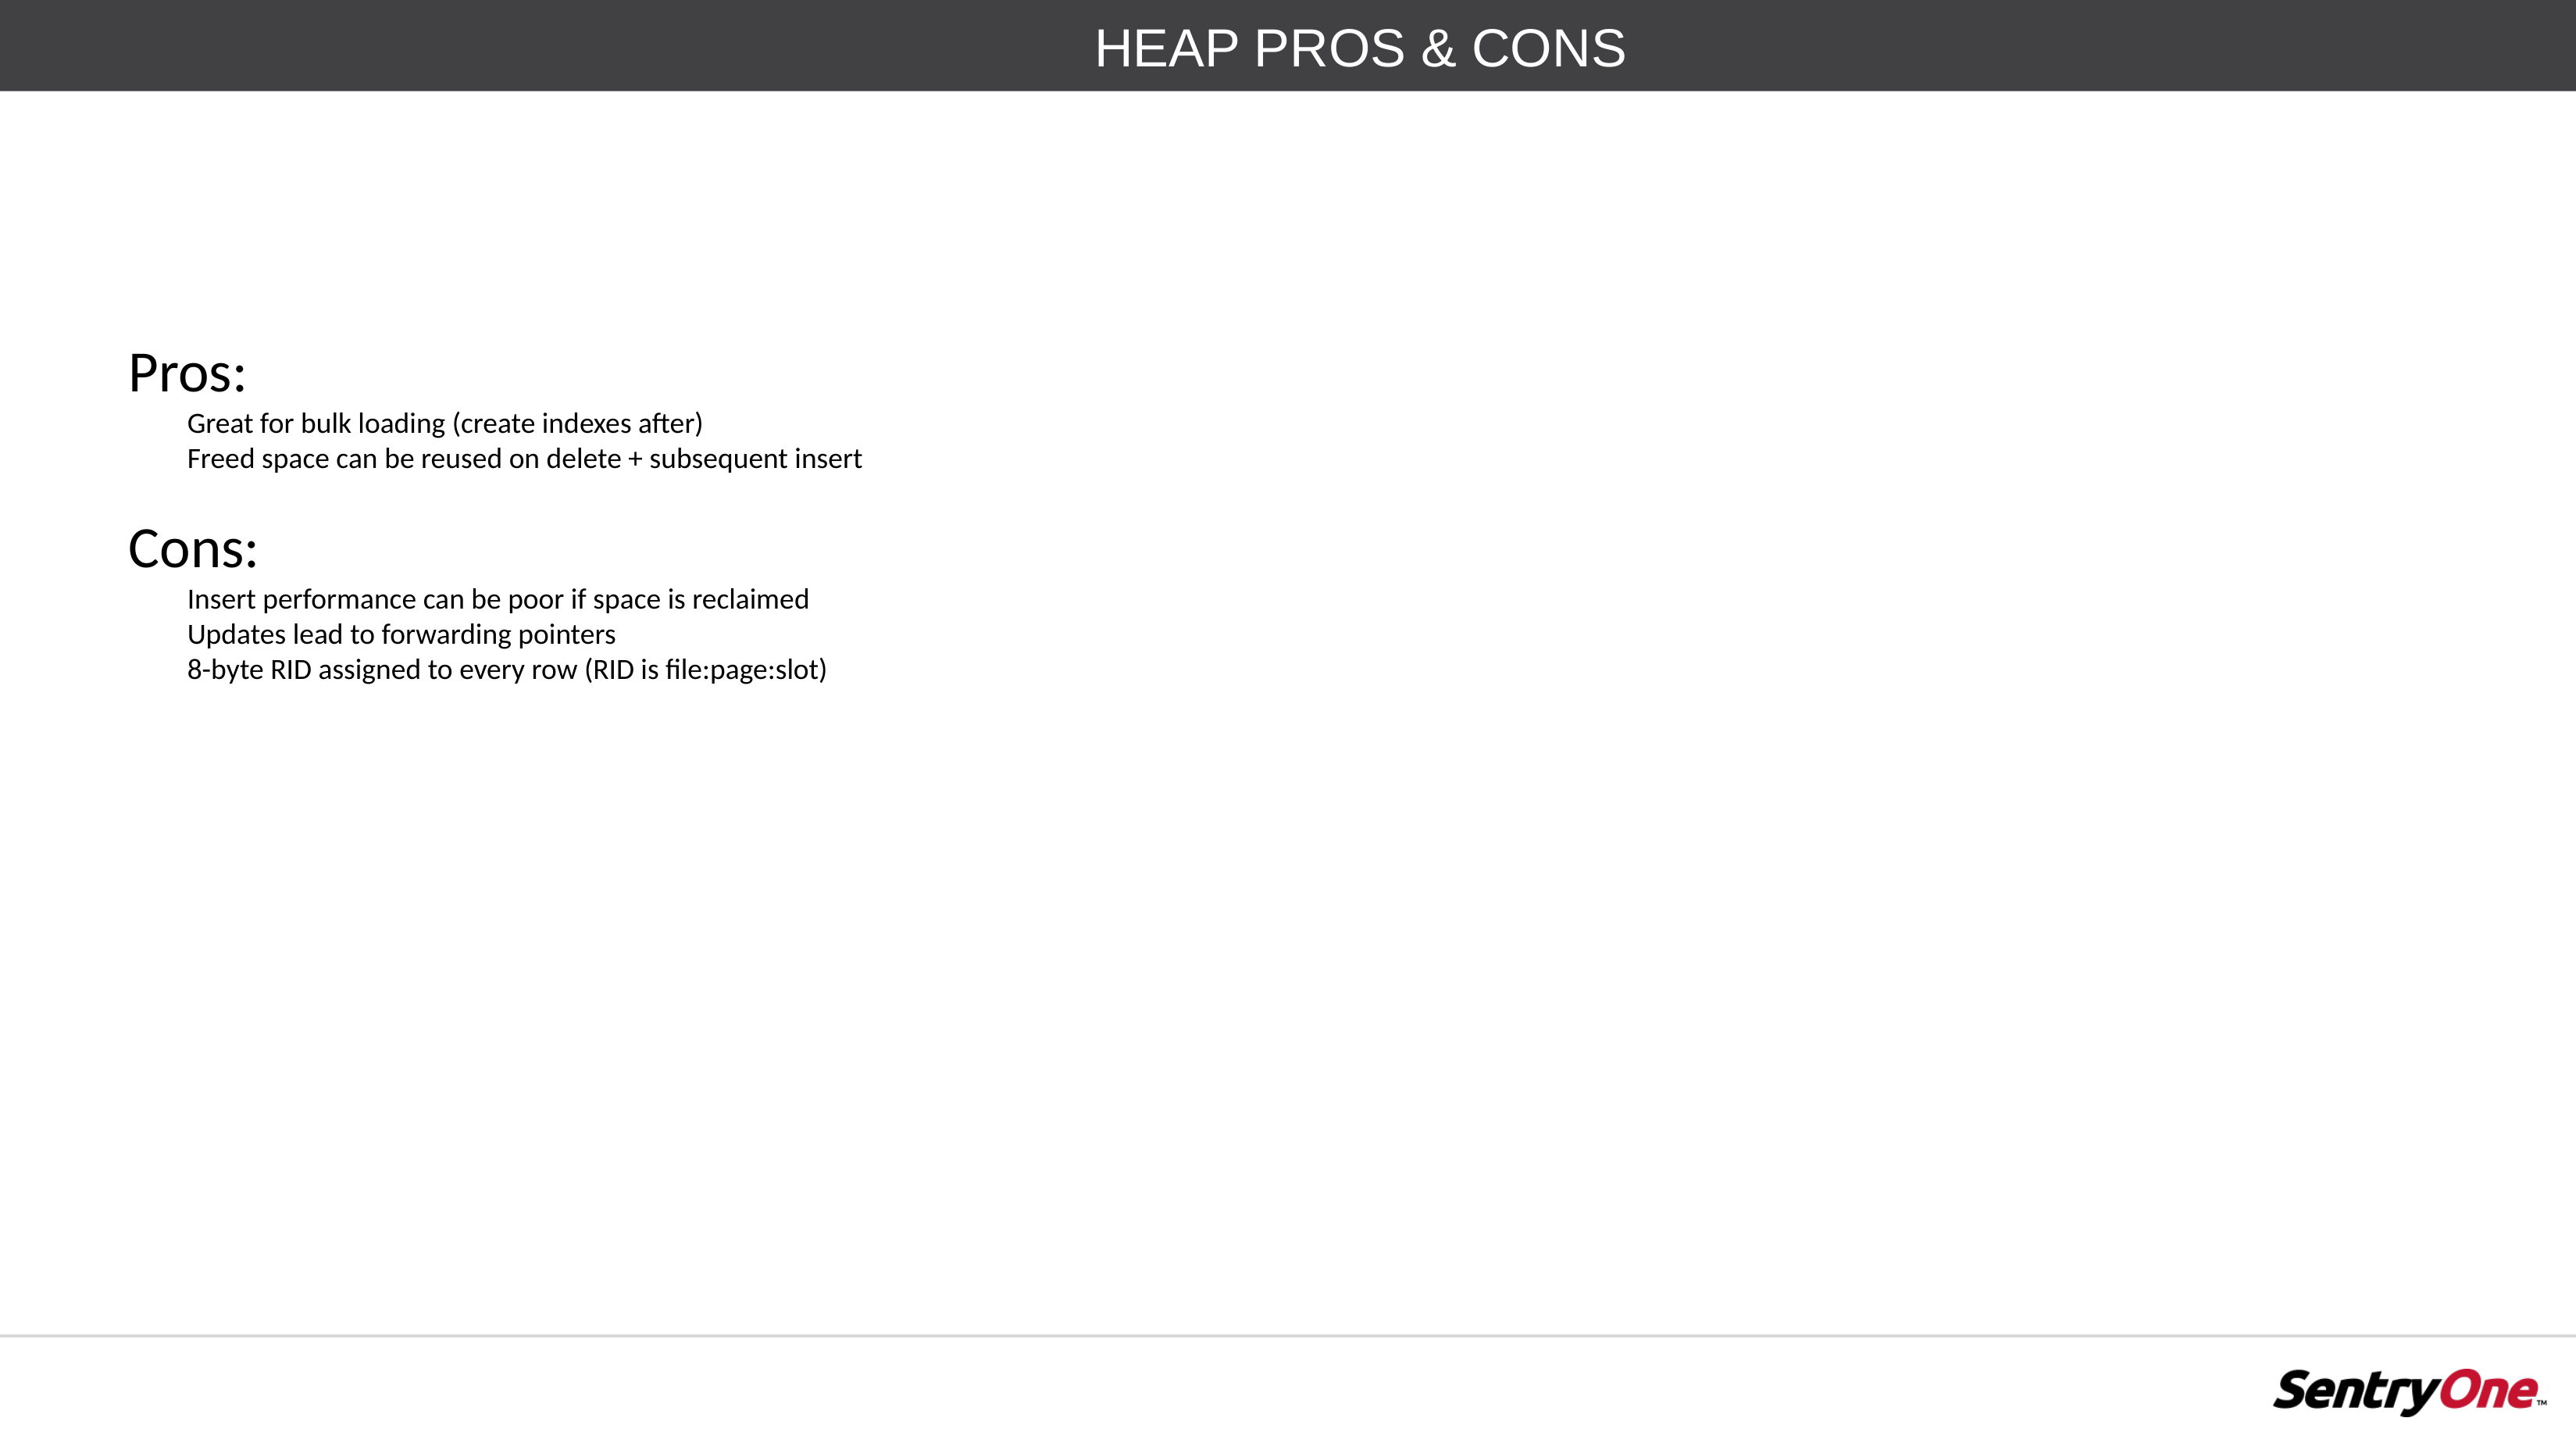

40
# HEAP PROS & CONS
Pros:
Great for bulk loading (create indexes after)
Freed space can be reused on delete + subsequent insert

Cons:
Insert performance can be poor if space is reclaimed
Updates lead to forwarding pointers
8-byte RID assigned to every row (RID is file:page:slot)